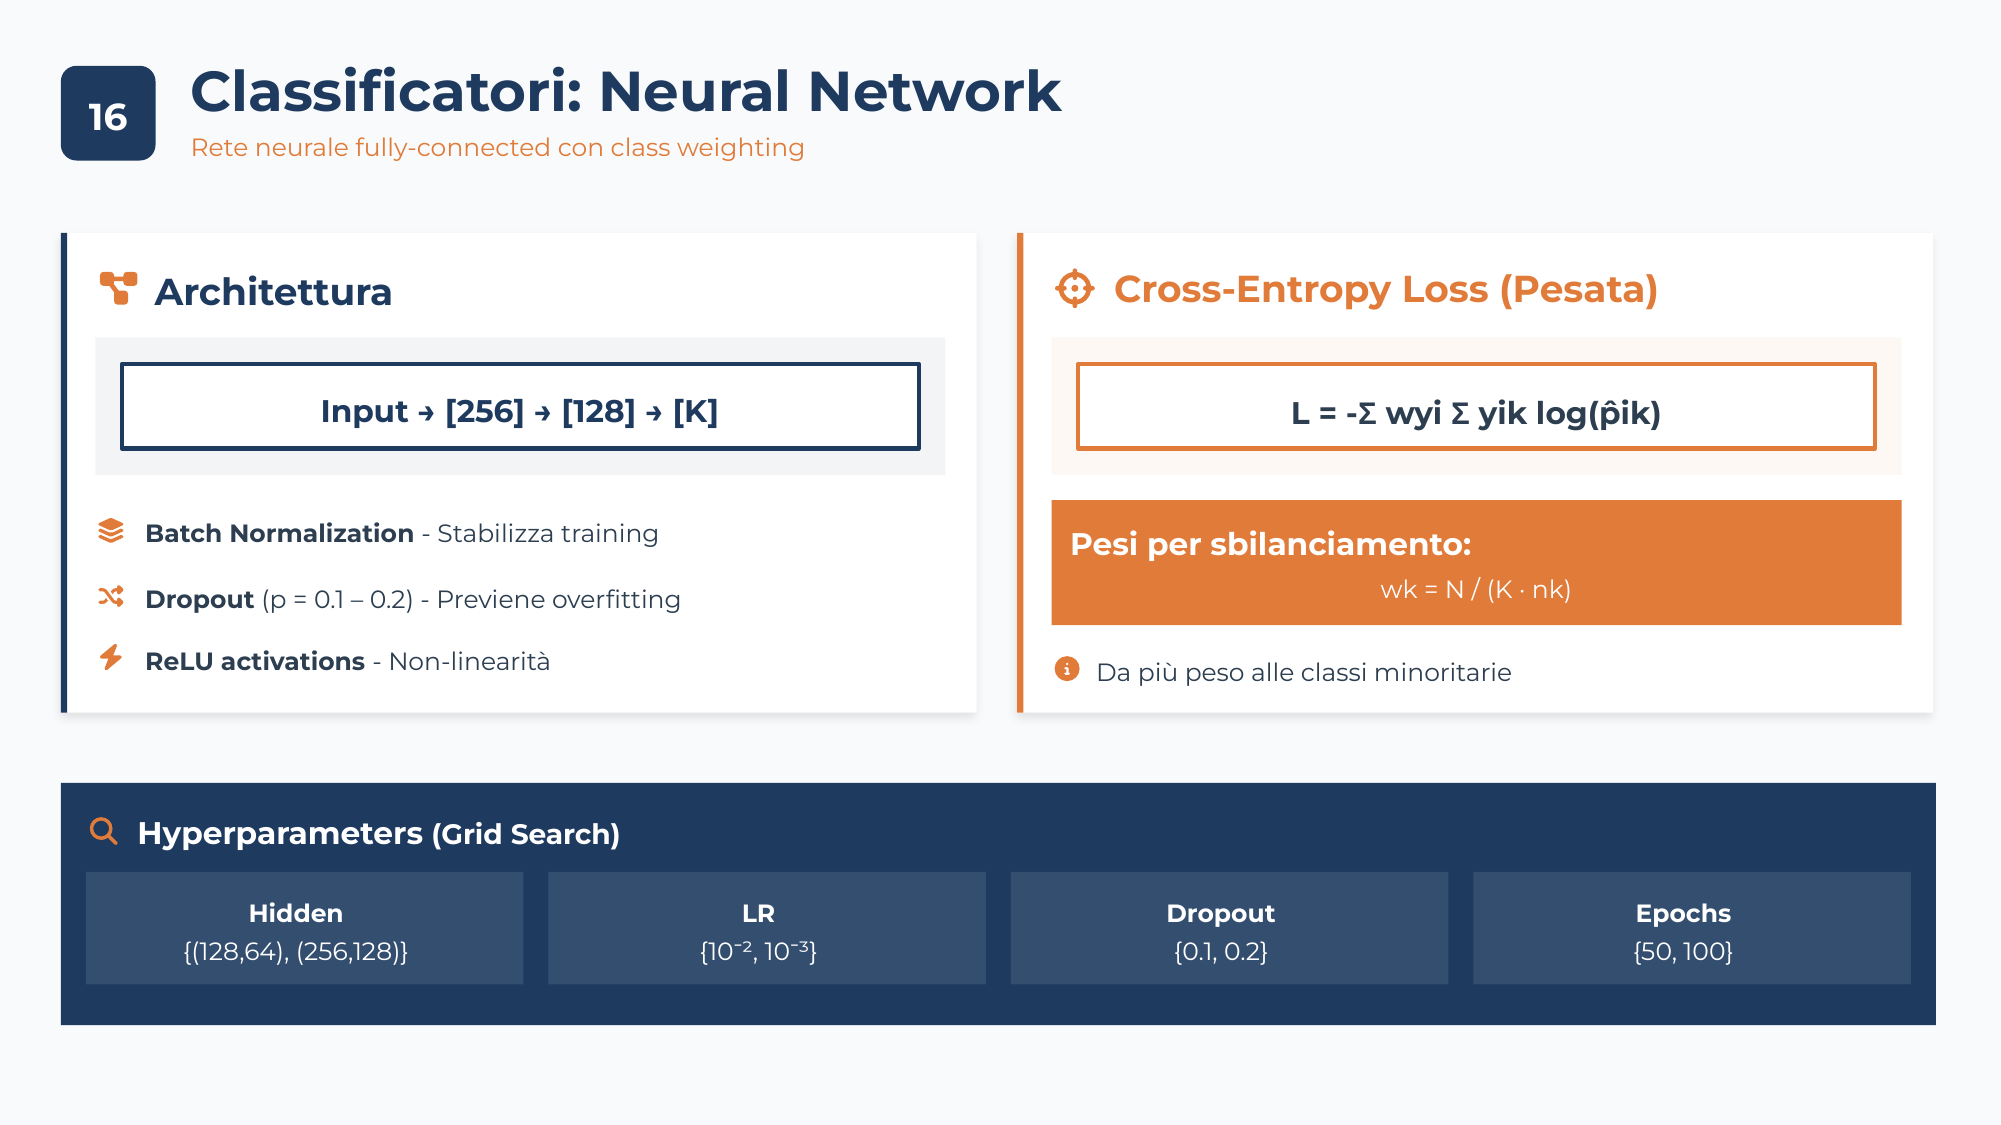

Classificatori: Neural Network
16

16
Rete neurale fully-connected con class weighting

Cross-Entropy Loss (Pesata)
Architettura

Input → [256] → [128] → [K]
L = -Σ wyi Σ yik log(p̂ik)

Batch Normalization - Stabilizza training

Pesi per sbilanciamento:
wk = N / (K · nk)
Dropout (p = 0.1 – 0.2) - Previene overfitting

ReLU activations - Non-linearità

Da più peso alle classi minoritarie

Hyperparameters (Grid Search)

Hidden
LR
Dropout
Epochs
{(128,64), (256,128)}
{10⁻², 10⁻³}
{0.1, 0.2}
{50, 100}